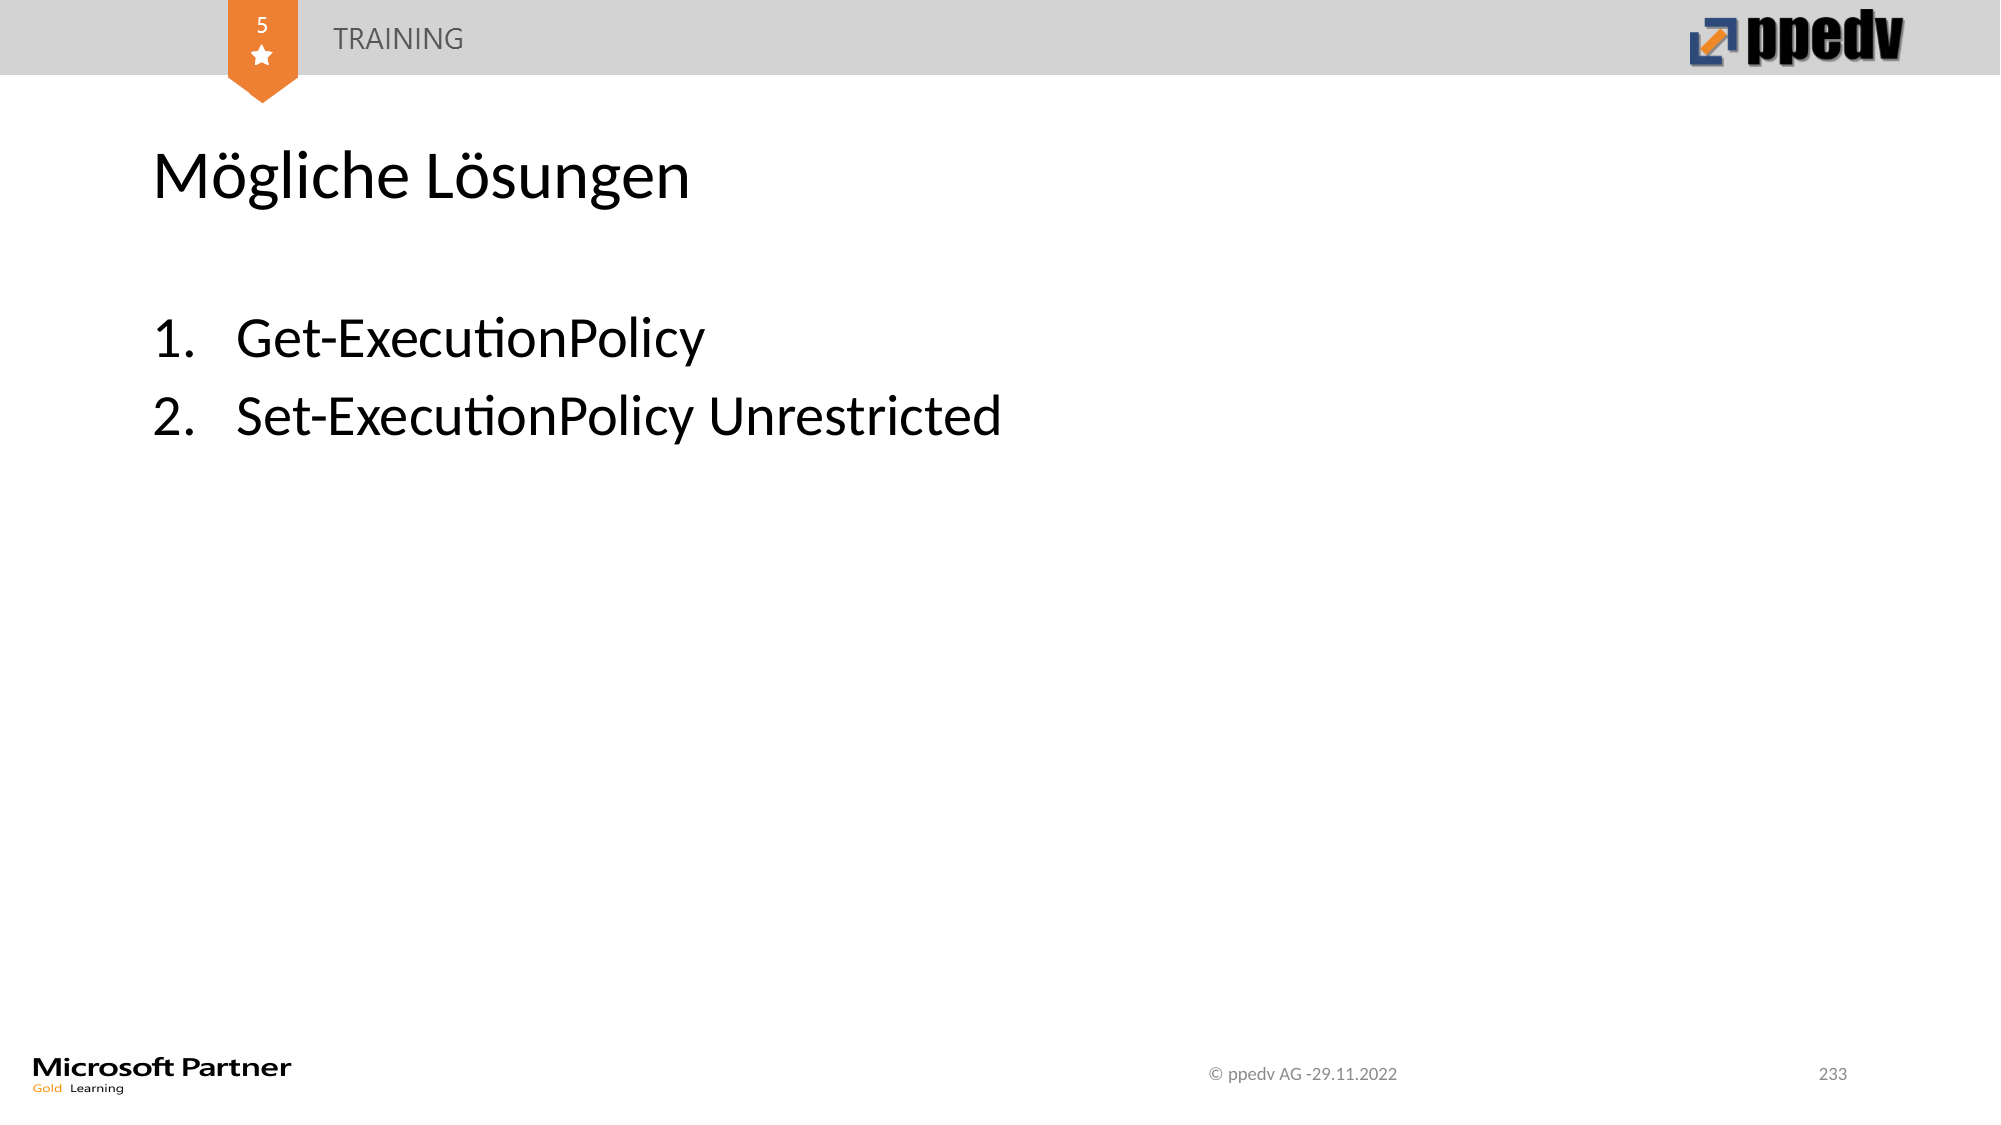

# Mögliche Lösungen
Get-ExecutionPolicy
Set-ExecutionPolicy Unrestricted

© ppedv AG -29.11.2022
233